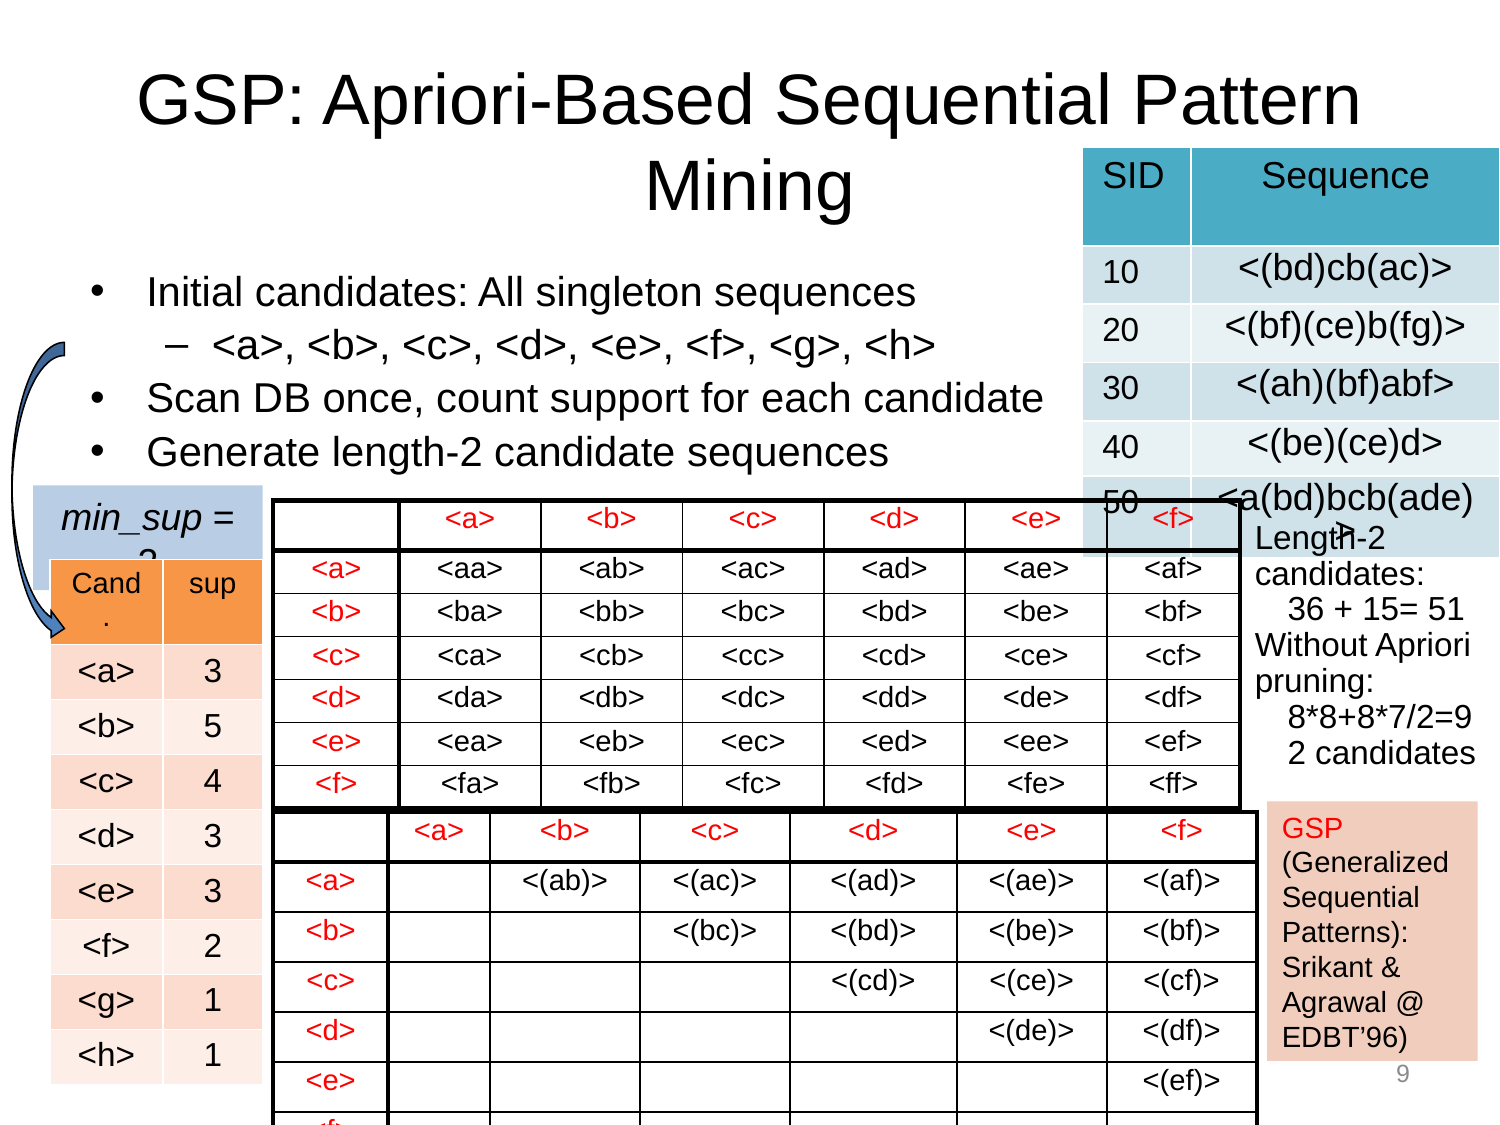

# GSP: Apriori-Based Sequential Pattern Mining
| SID | Sequence |
| --- | --- |
| 10 | <(bd)cb(ac)> |
| 20 | <(bf)(ce)b(fg)> |
| 30 | <(ah)(bf)abf> |
| 40 | <(be)(ce)d> |
| 50 | <a(bd)bcb(ade)> |
Initial candidates: All singleton sequences
<a>, <b>, <c>, <d>, <e>, <f>, <g>, <h>
Scan DB once, count support for each candidate
Generate length-2 candidate sequences

min_sup = 2
|  | <a> | <b> | <c> | <d> | <e> | <f> |
| --- | --- | --- | --- | --- | --- | --- |
| <a> | <aa> | <ab> | <ac> | <ad> | <ae> | <af> |
| <b> | <ba> | <bb> | <bc> | <bd> | <be> | <bf> |
| <c> | <ca> | <cb> | <cc> | <cd> | <ce> | <cf> |
| <d> | <da> | <db> | <dc> | <dd> | <de> | <df> |
| <e> | <ea> | <eb> | <ec> | <ed> | <ee> | <ef> |
| <f> | <fa> | <fb> | <fc> | <fd> | <fe> | <ff> |
Length-2 candidates:
36 + 15= 51
Without Apriori pruning:
8*8+8*7/2=92 candidates
| Cand. | sup |
| --- | --- |
| <a> | 3 |
| <b> | 5 |
| <c> | 4 |
| <d> | 3 |
| <e> | 3 |
| <f> | 2 |
| <g> | 1 |
| <h> | 1 |
GSP (Generalized Sequential Patterns): Srikant & Agrawal @ EDBT’96)
|  | <a> | <b> | <c> | <d> | <e> | <f> |
| --- | --- | --- | --- | --- | --- | --- |
| <a> |  | <(ab)> | <(ac)> | <(ad)> | <(ae)> | <(af)> |
| <b> |  |  | <(bc)> | <(bd)> | <(be)> | <(bf)> |
| <c> |  |  |  | <(cd)> | <(ce)> | <(cf)> |
| <d> |  |  |  |  | <(de)> | <(df)> |
| <e> |  |  |  |  |  | <(ef)> |
| <f> |  |  |  |  |  |  |
9